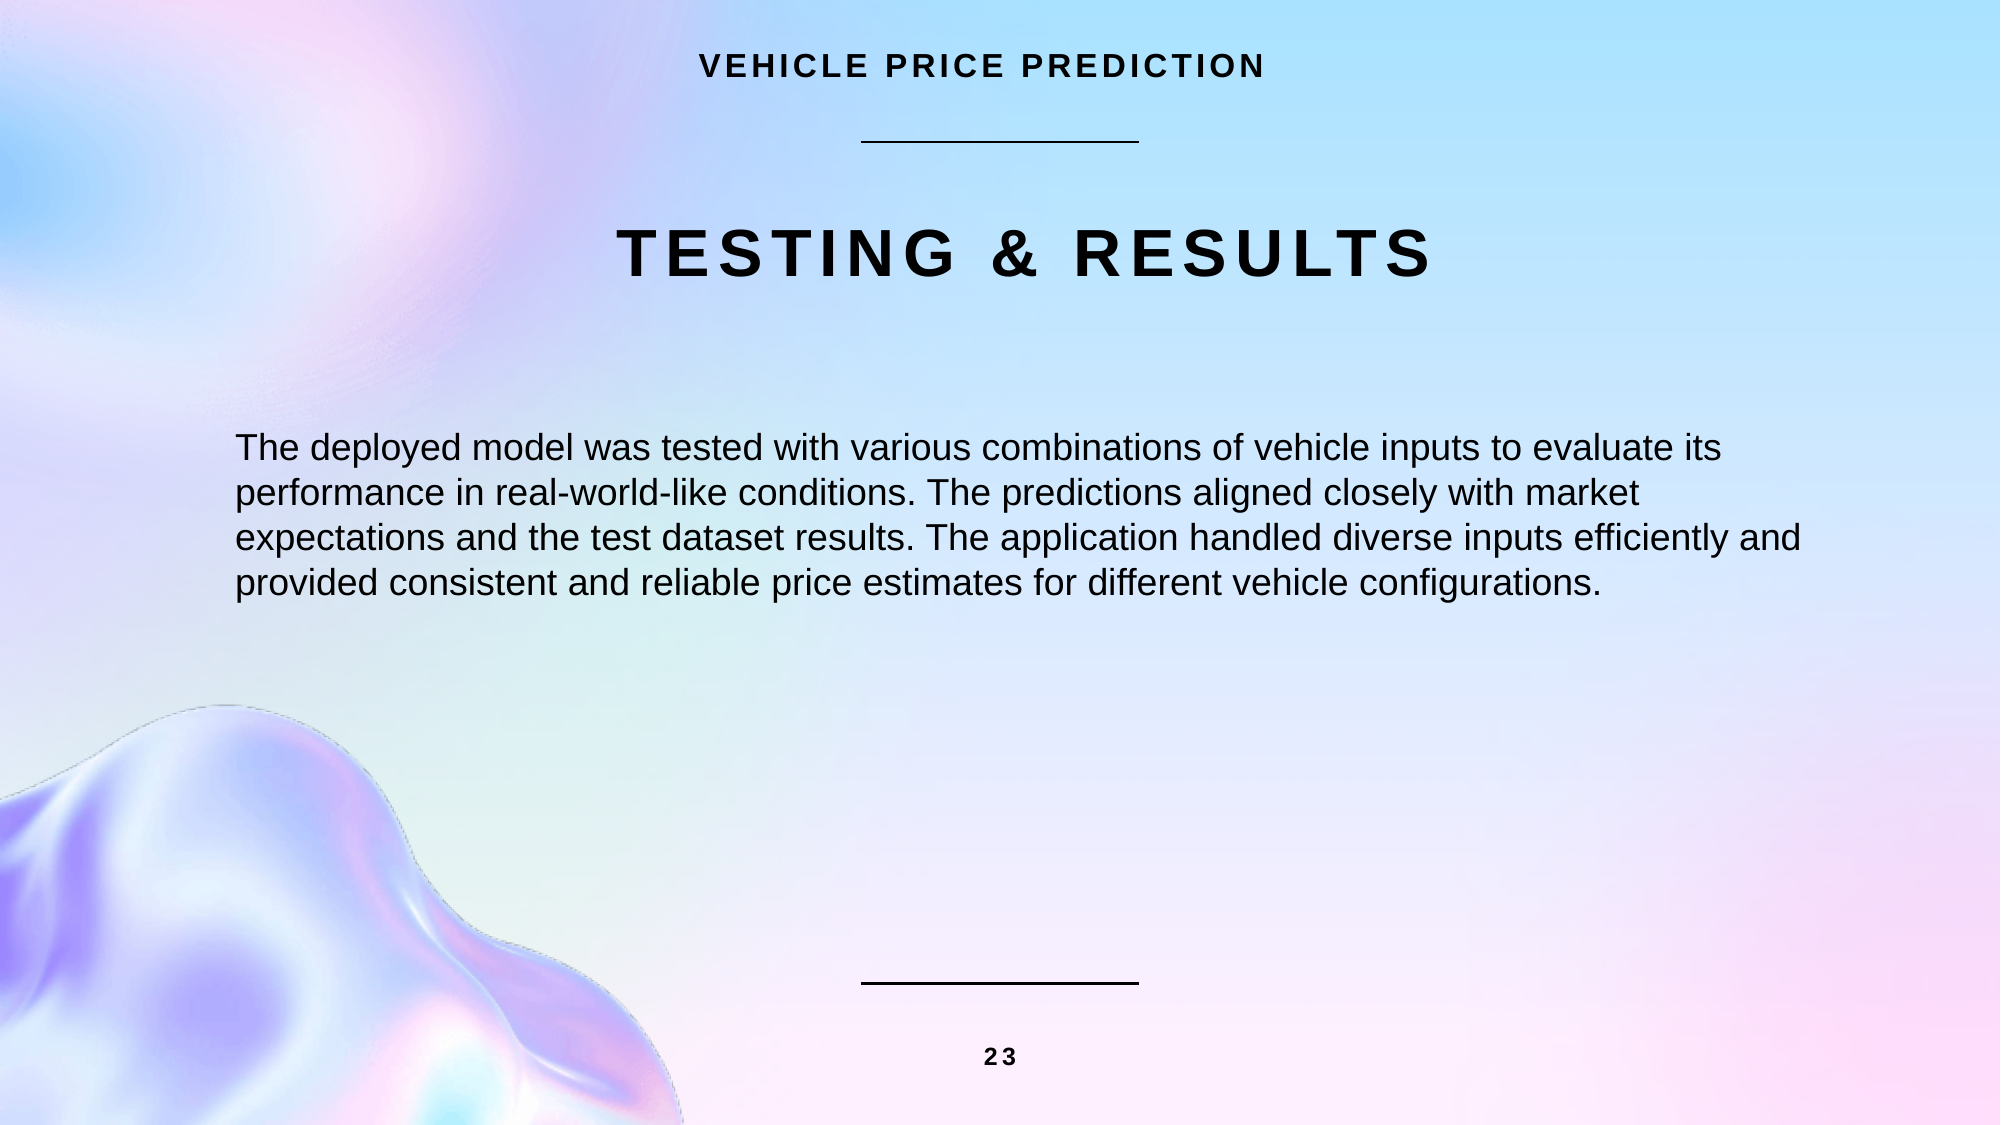

VEHICLE PRICE PREDICTION
# Testing & results

The deployed model was tested with various combinations of vehicle inputs to evaluate its performance in real-world-like conditions. The predictions aligned closely with market expectations and the test dataset results. The application handled diverse inputs efficiently and provided consistent and reliable price estimates for different vehicle configurations.

23